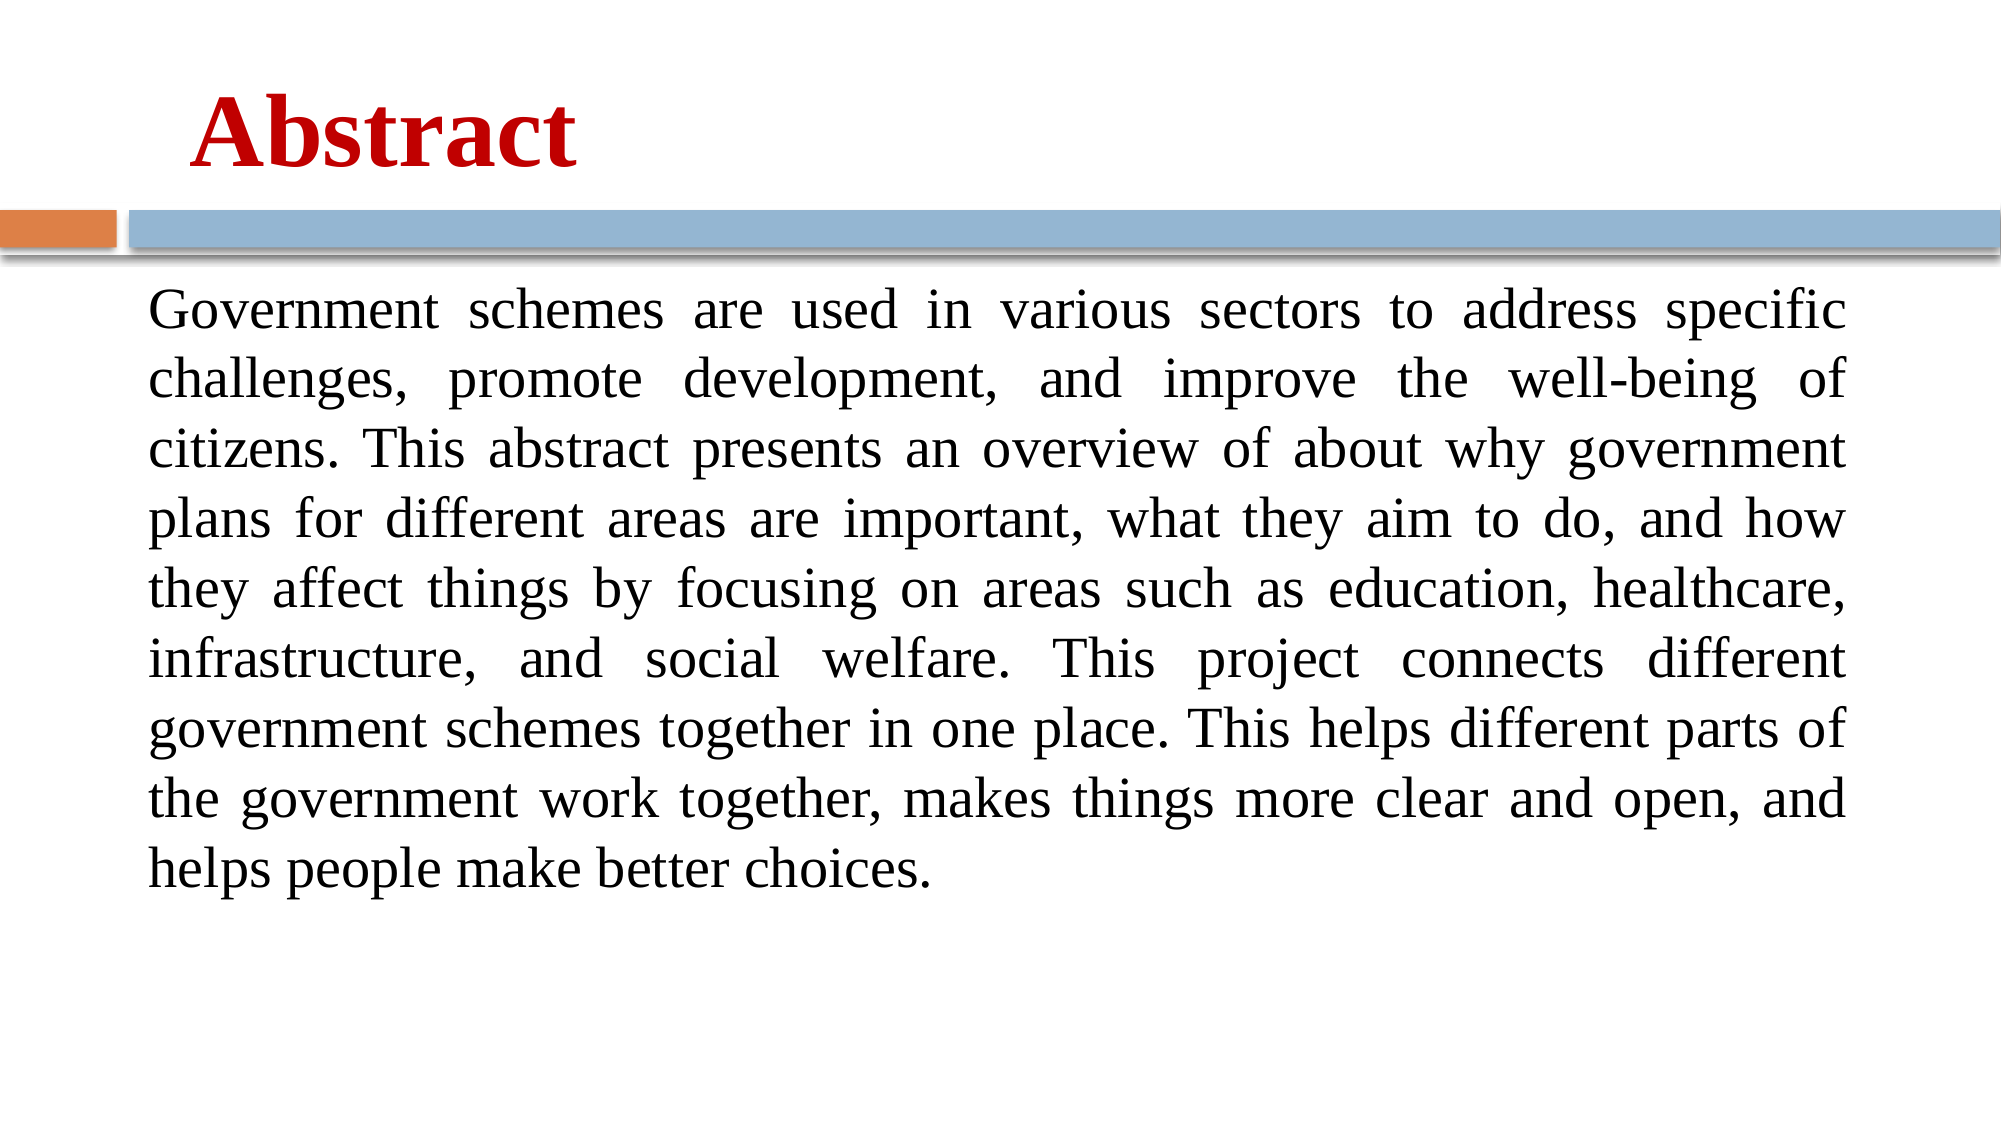

# Abstract
Government schemes are used in various sectors to address specific challenges, promote development, and improve the well-being of citizens. This abstract presents an overview of about why government plans for different areas are important, what they aim to do, and how they affect things by focusing on areas such as education, healthcare, infrastructure, and social welfare. This project connects different government schemes together in one place. This helps different parts of the government work together, makes things more clear and open, and helps people make better choices.